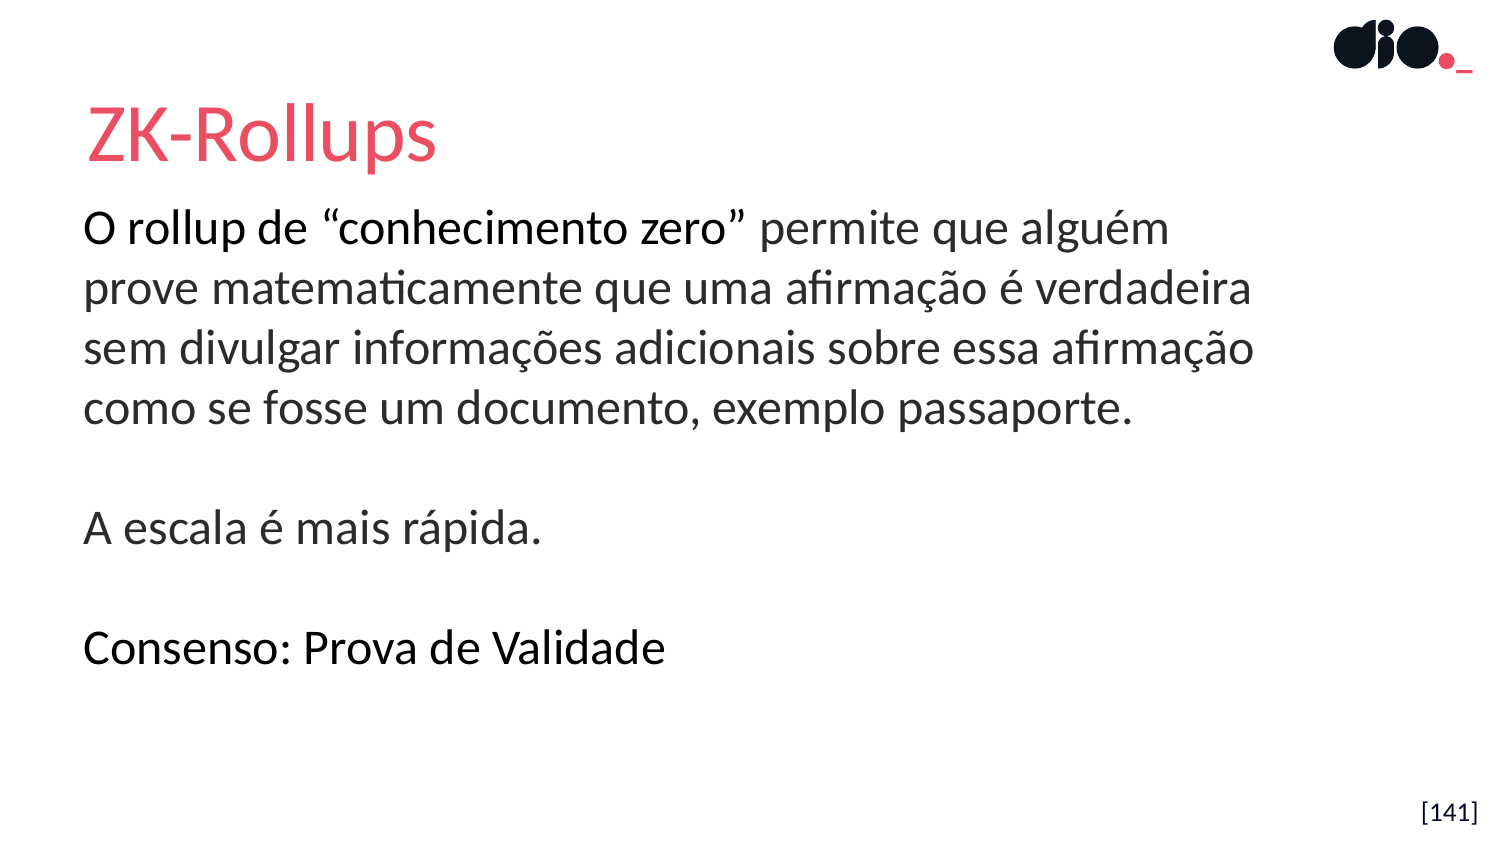

ZK-Rollups
O rollup de “conhecimento zero” permite que alguém prove matematicamente que uma afirmação é verdadeira sem divulgar informações adicionais sobre essa afirmação como se fosse um documento, exemplo passaporte.

A escala é mais rápida.

Consenso: Prova de Validade

[141]